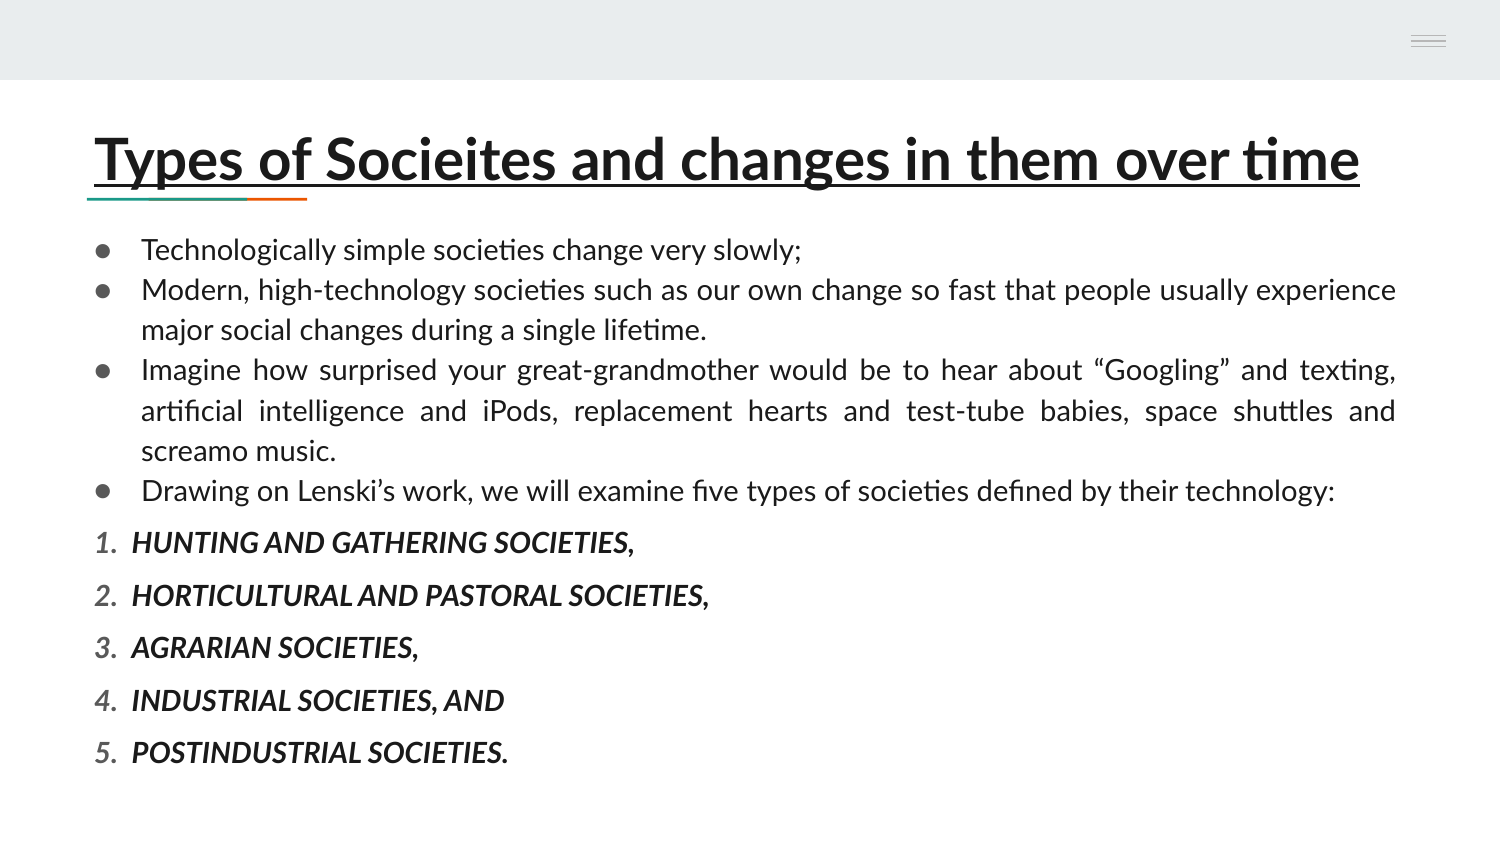

# Types of Socieites and changes in them over time
Technologically simple societies change very slowly;
Modern, high-technology societies such as our own change so fast that people usually experience major social changes during a single lifetime.
Imagine how surprised your great-grandmother would be to hear about “Googling” and texting, artificial intelligence and iPods, replacement hearts and test-tube babies, space shuttles and screamo music.
Drawing on Lenski’s work, we will examine five types of societies defined by their technology:
HUNTING AND GATHERING SOCIETIES,
HORTICULTURAL AND PASTORAL SOCIETIES,
AGRARIAN SOCIETIES,
INDUSTRIAL SOCIETIES, AND
POSTINDUSTRIAL SOCIETIES.